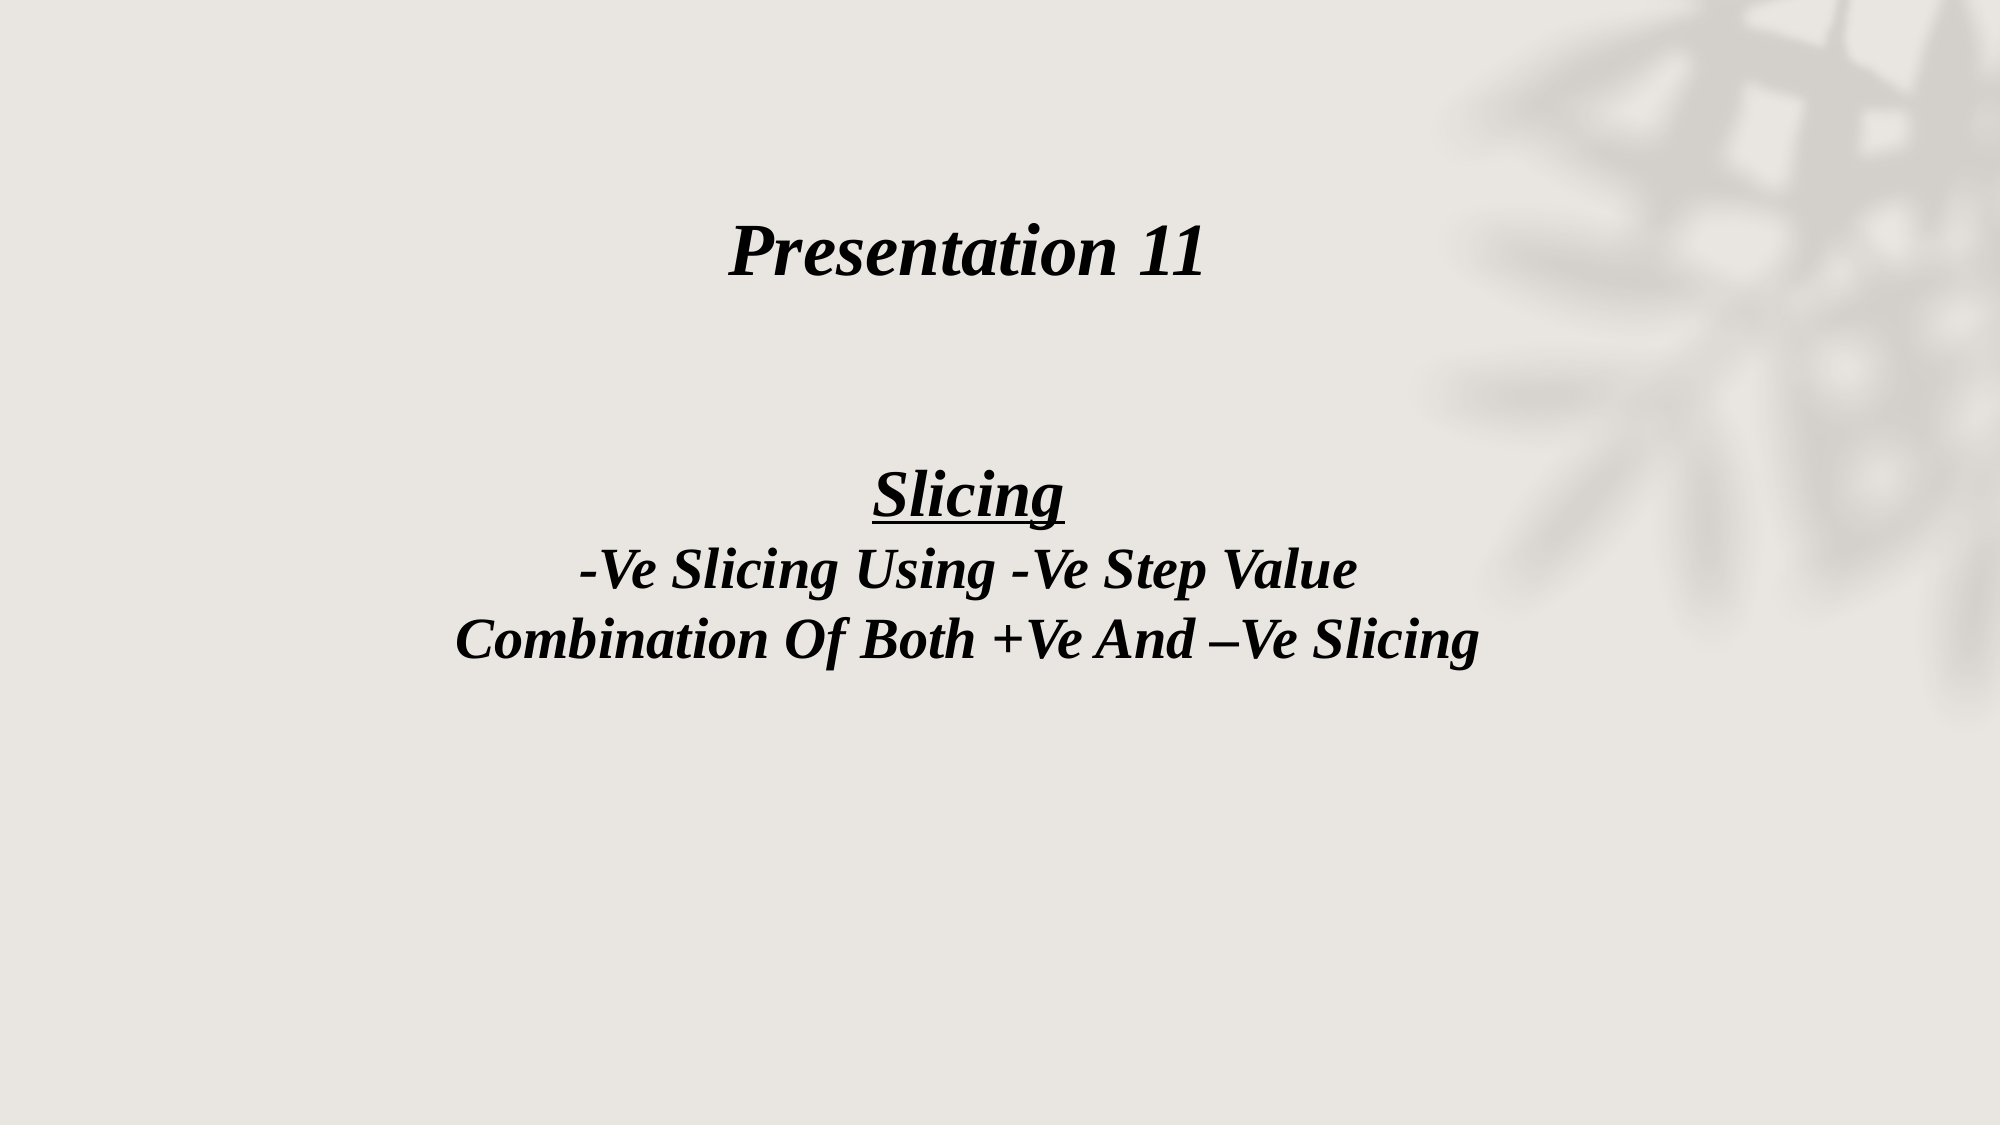

# Presentation 11 Slicing -Ve Slicing Using -Ve Step Value Combination Of Both +Ve And –Ve Slicing